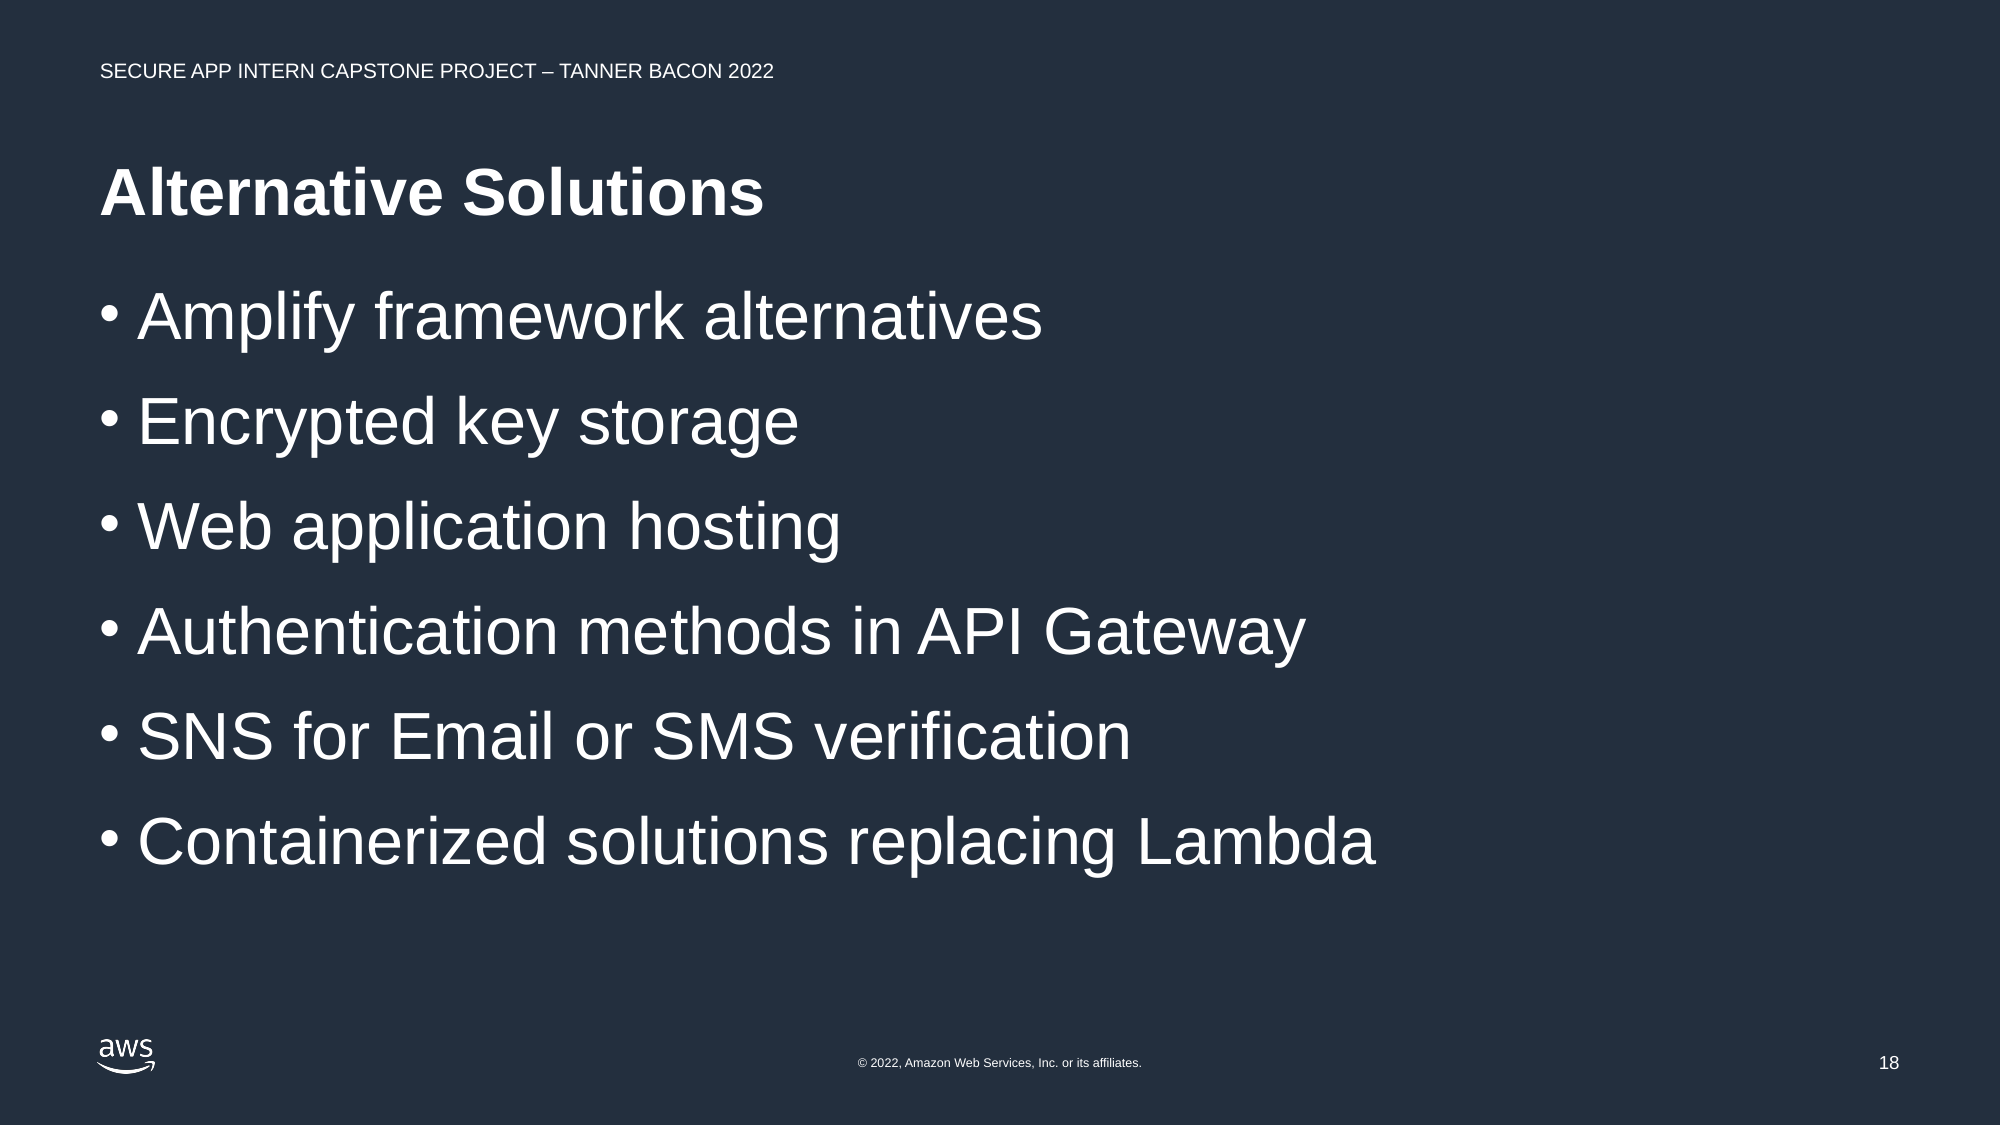

# Alternative Solutions
Amplify framework alternatives
Encrypted key storage
Web application hosting
Authentication methods in API Gateway
SNS for Email or SMS verification
Containerized solutions replacing Lambda
18